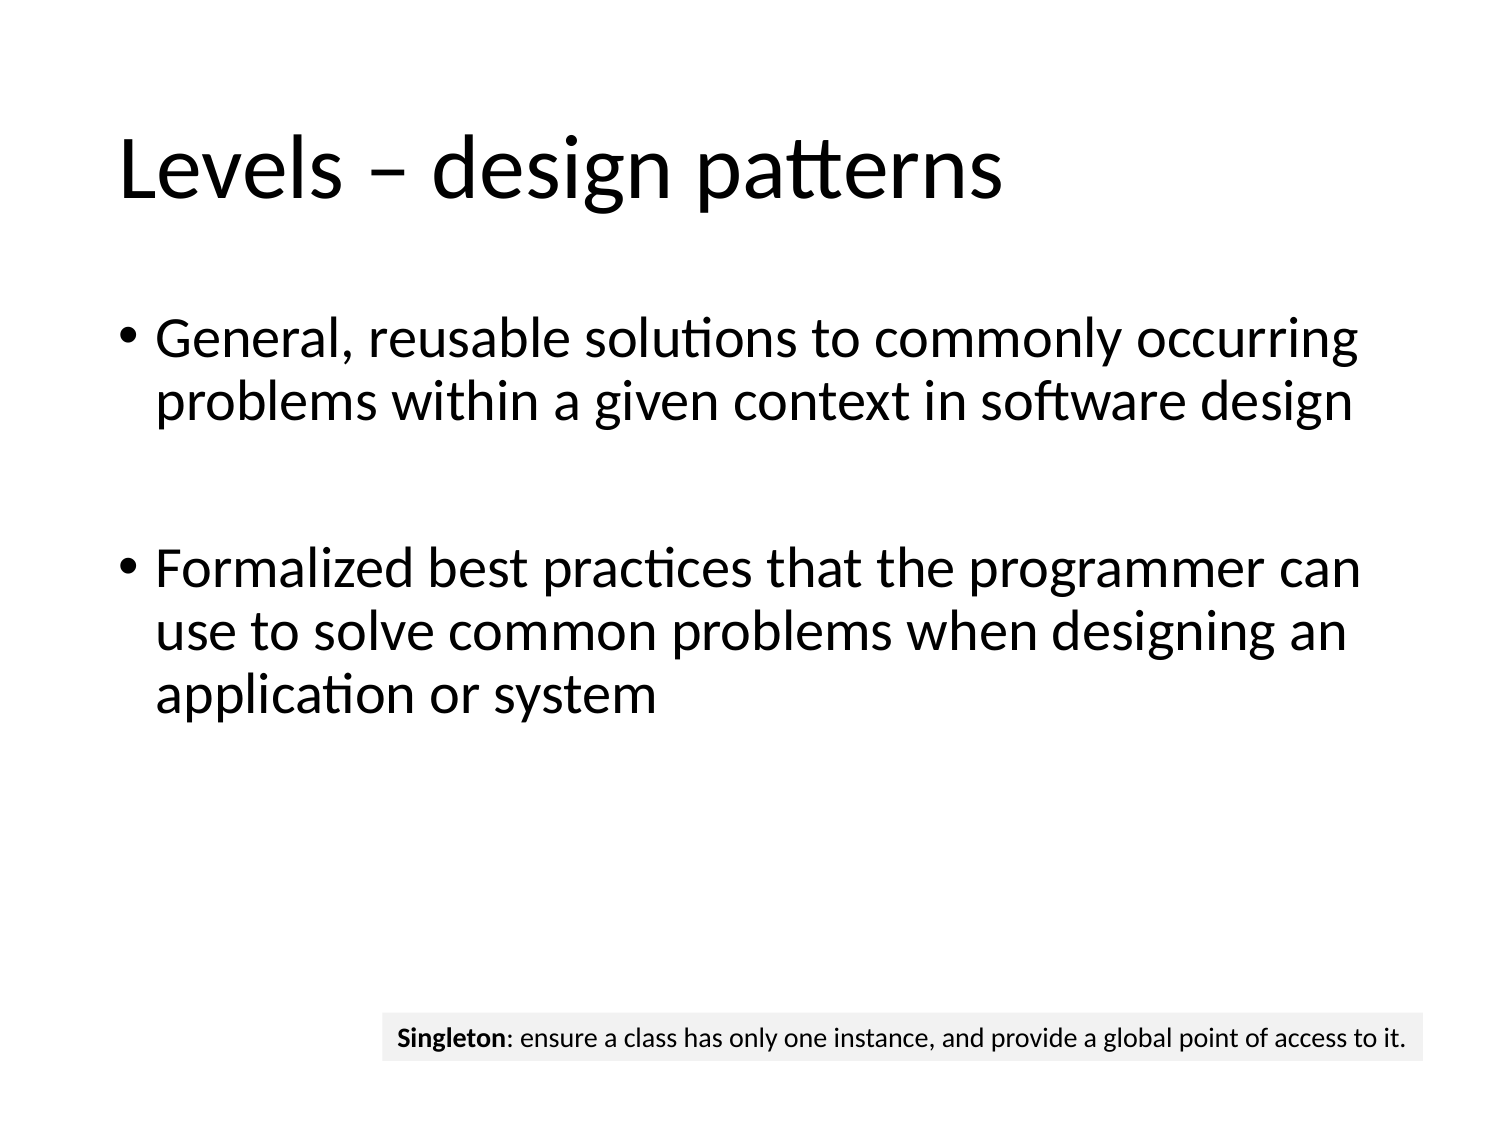

# Levels – design patterns
General, reusable solutions to commonly occurring problems within a given context in software design

Formalized best practices that the programmer can use to solve common problems when designing an application or system

Singleton: ensure a class has only one instance, and provide a global point of access to it.